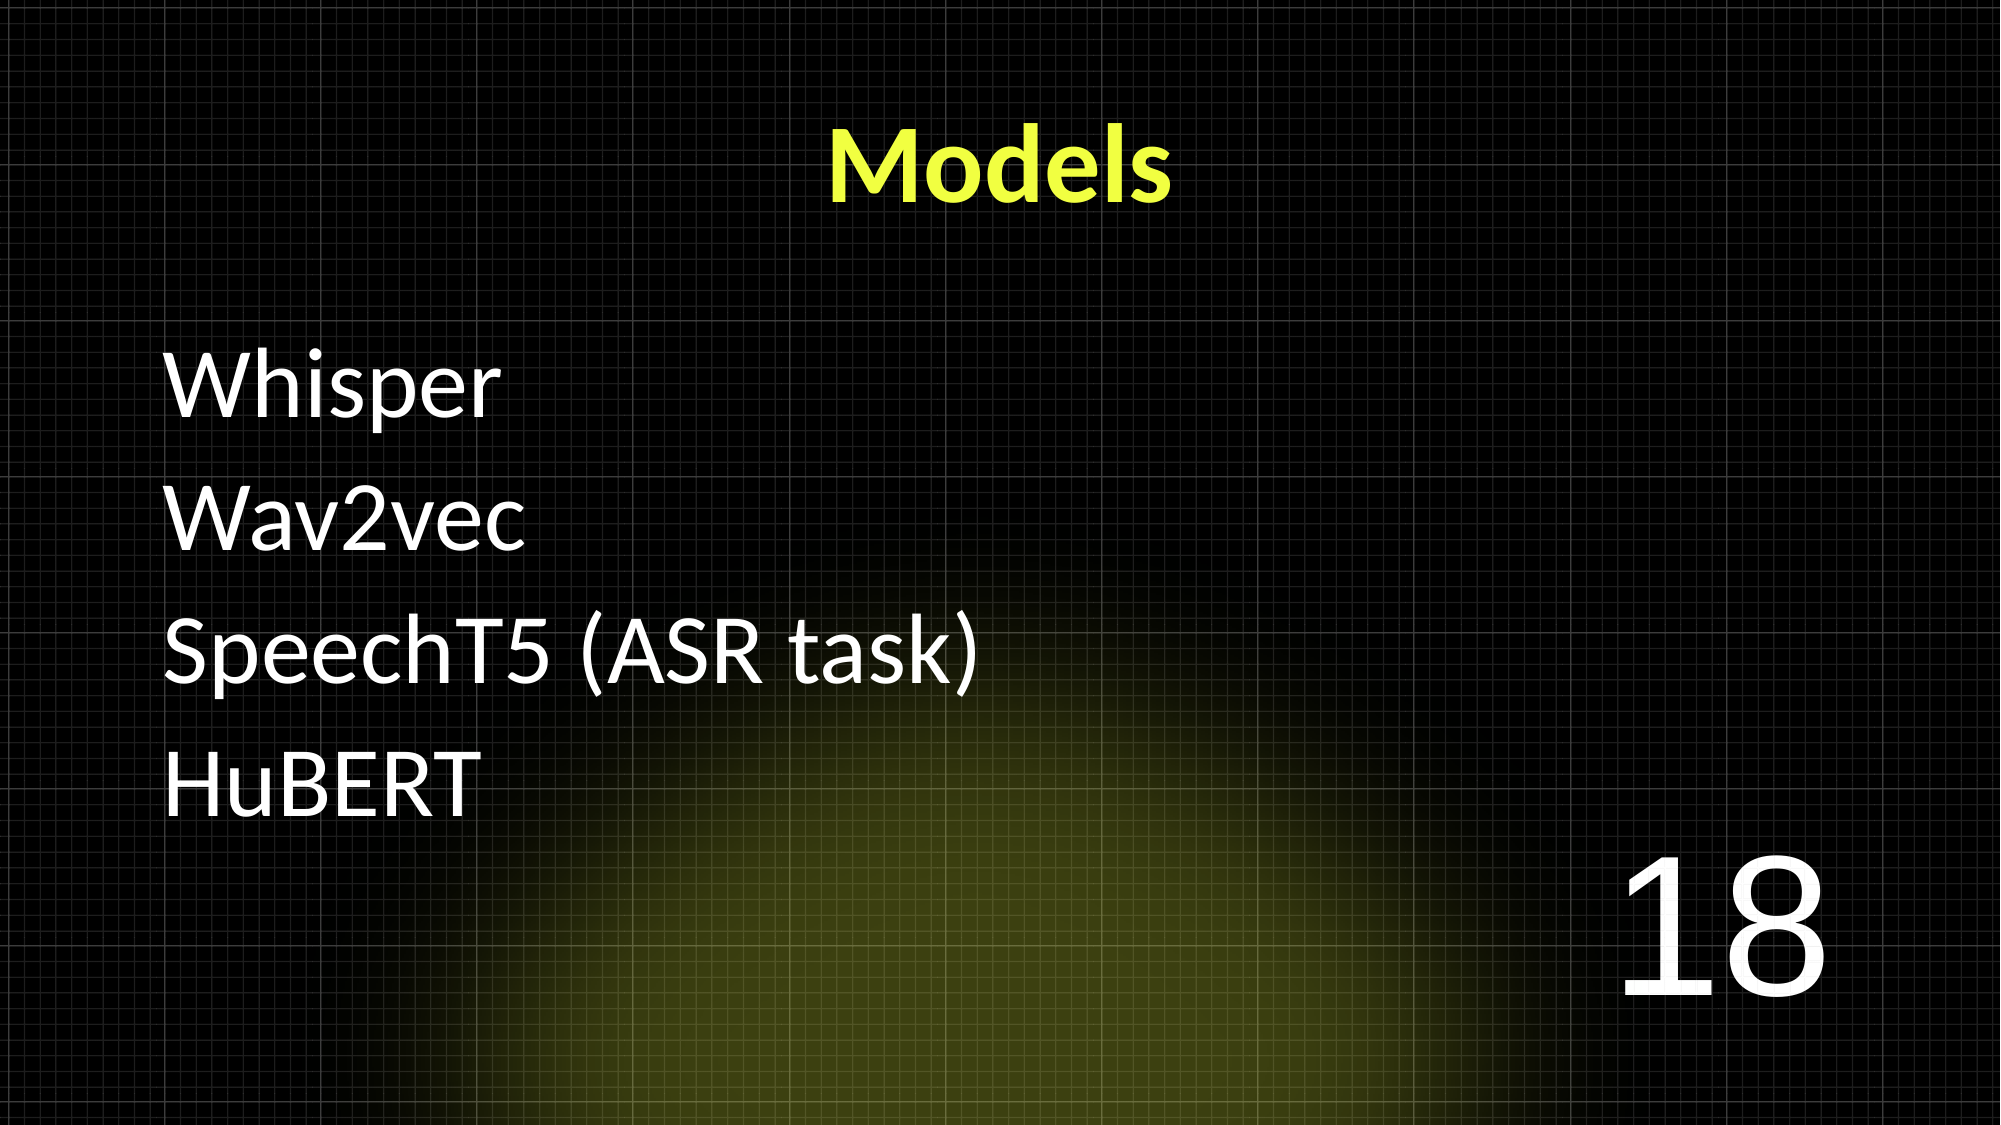

Models
Whisper
Wav2vec
SpeechT5 (ASR task)
HuBERT

18